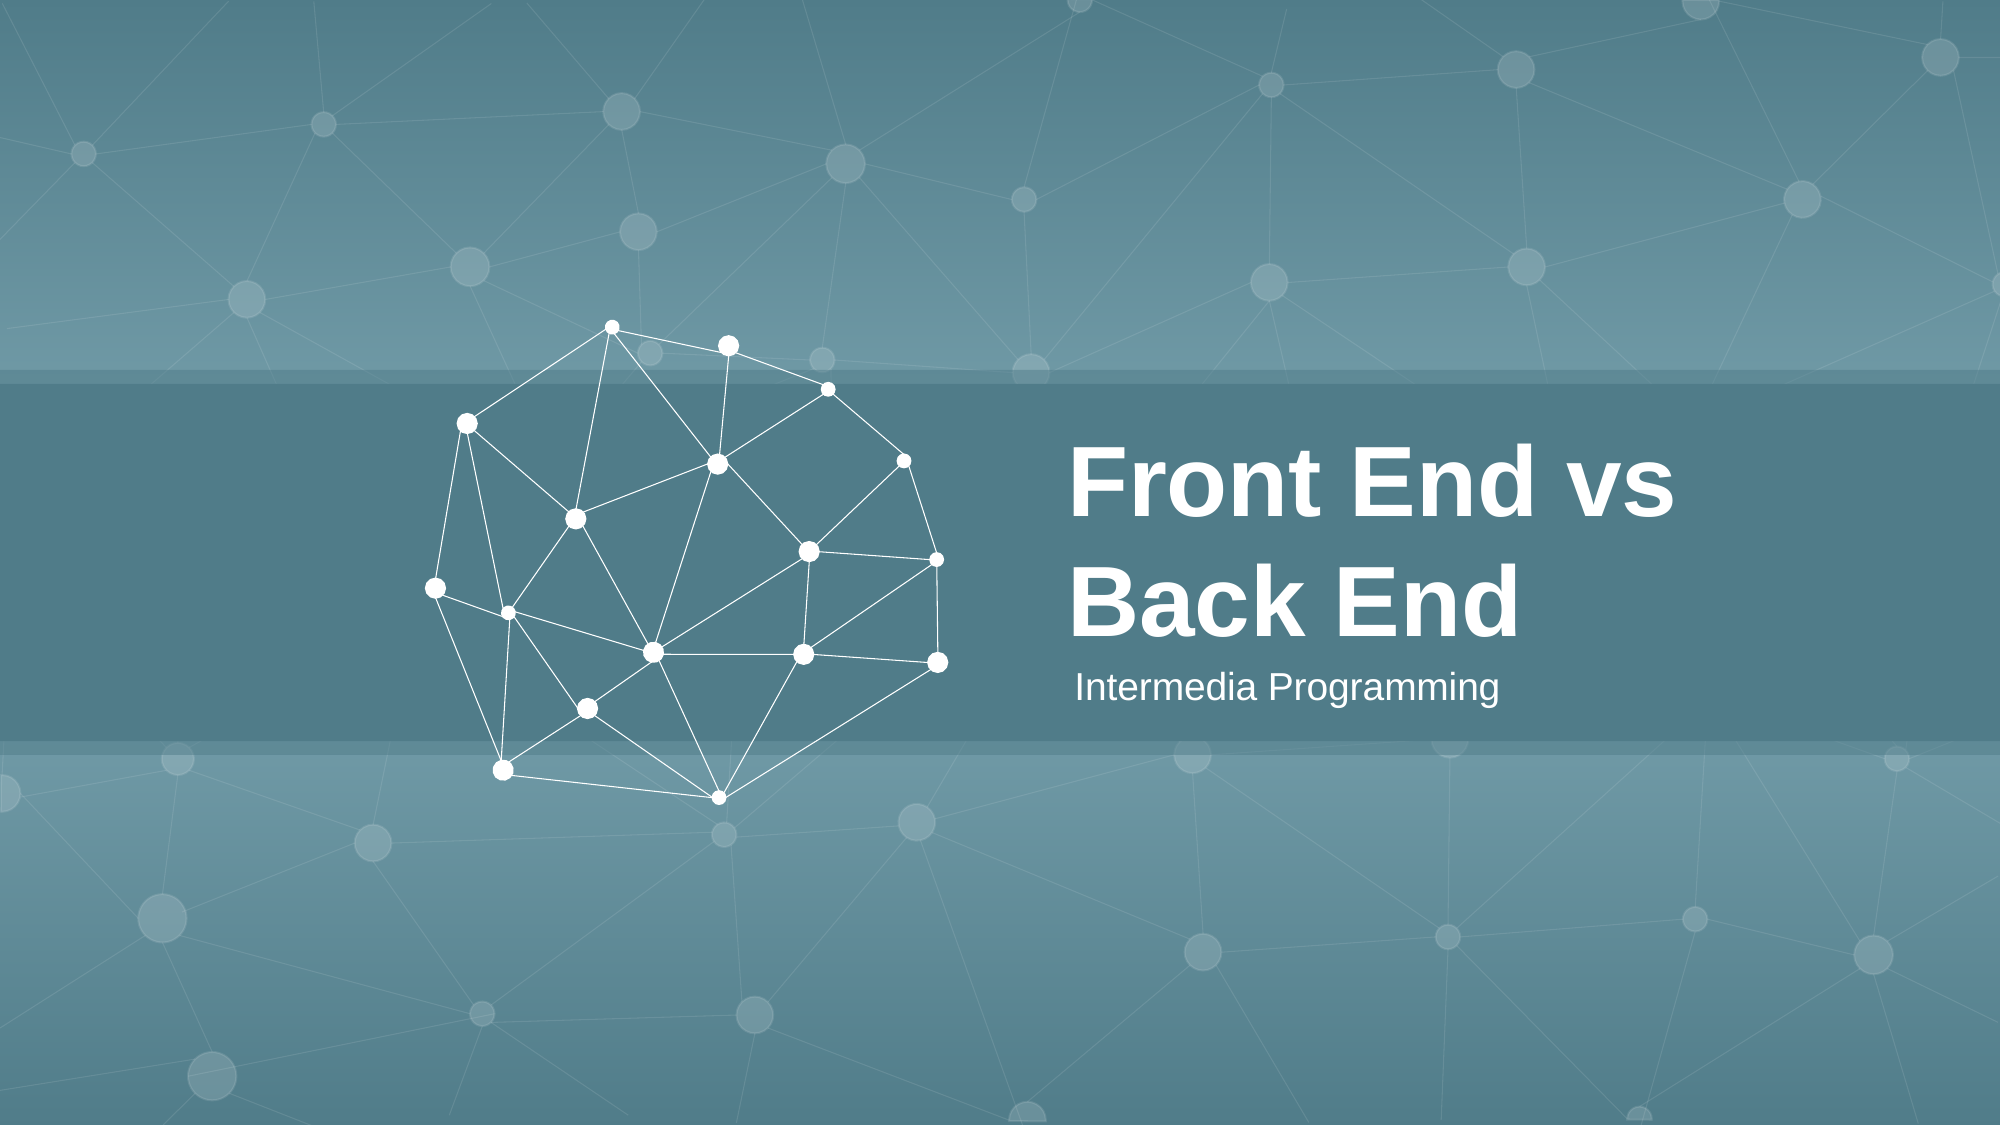

Front End vs Back End
Intermedia Programming